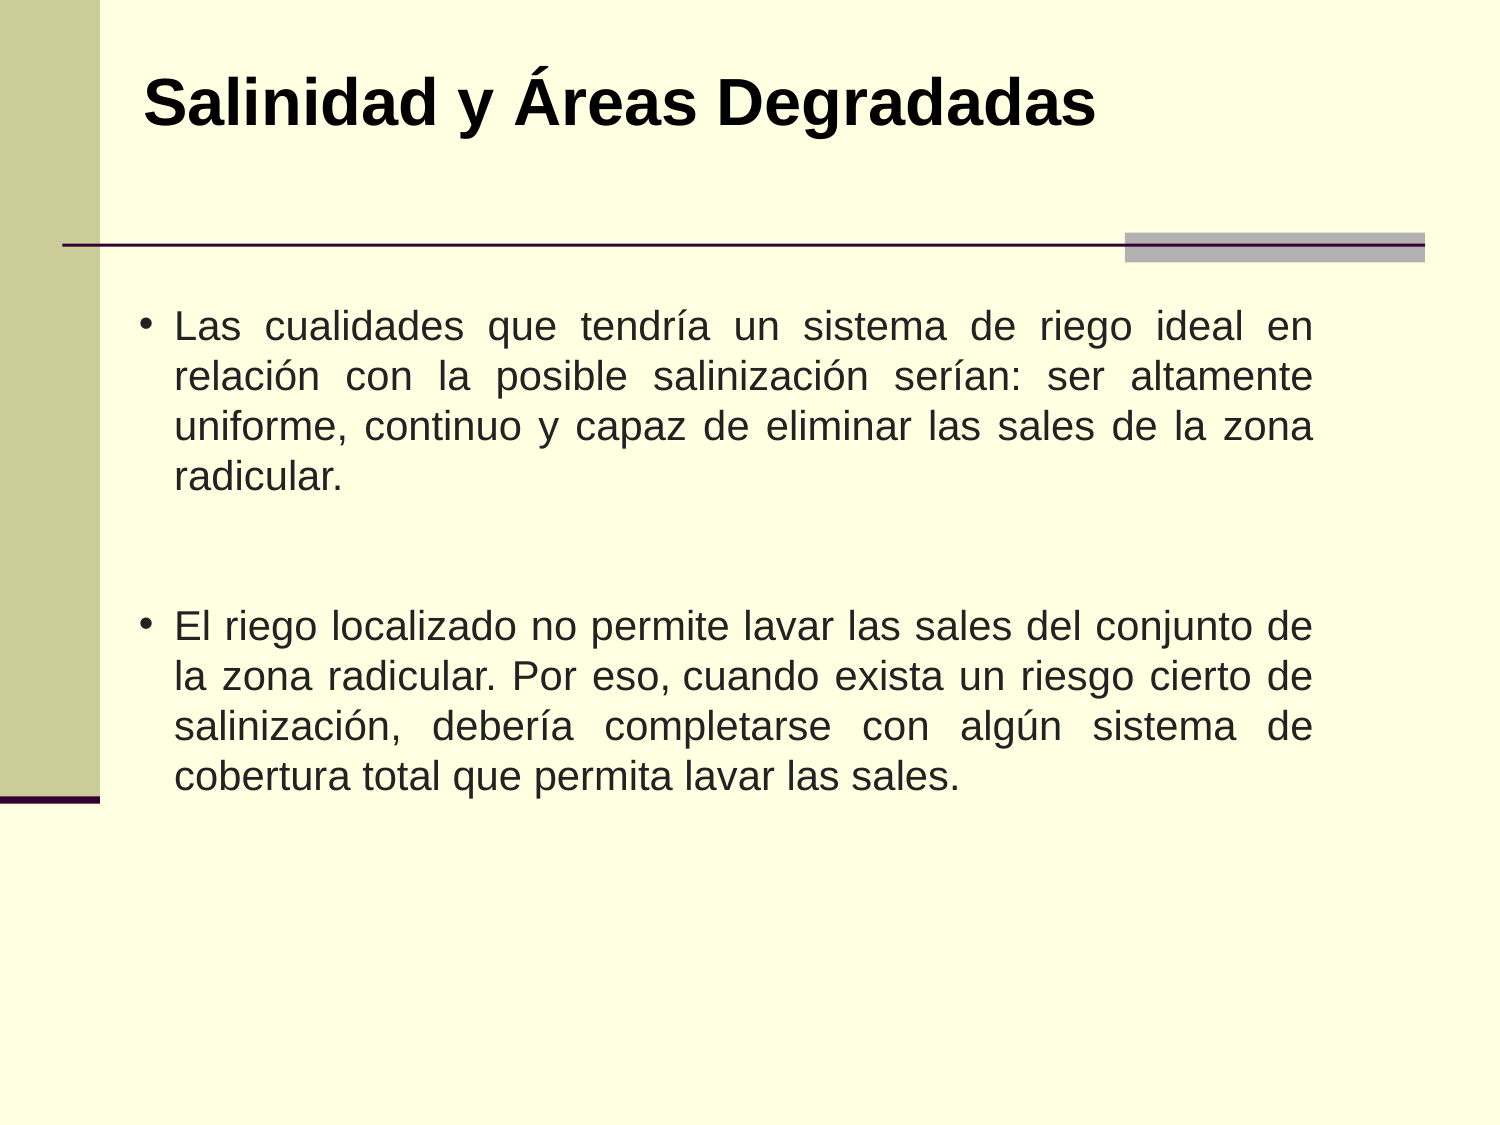

Salinidad y Áreas Degradadas
Las cualidades que tendría un sistema de riego ideal en relación con la posible salinización serían: ser altamente uniforme, continuo y capaz de eliminar las sales de la zona radicular.

El riego localizado no permite lavar las sales del conjunto de la zona radicular. Por eso, cuando exista un riesgo cierto de salinización, debería completarse con algún sistema de cobertura total que permita lavar las sales.